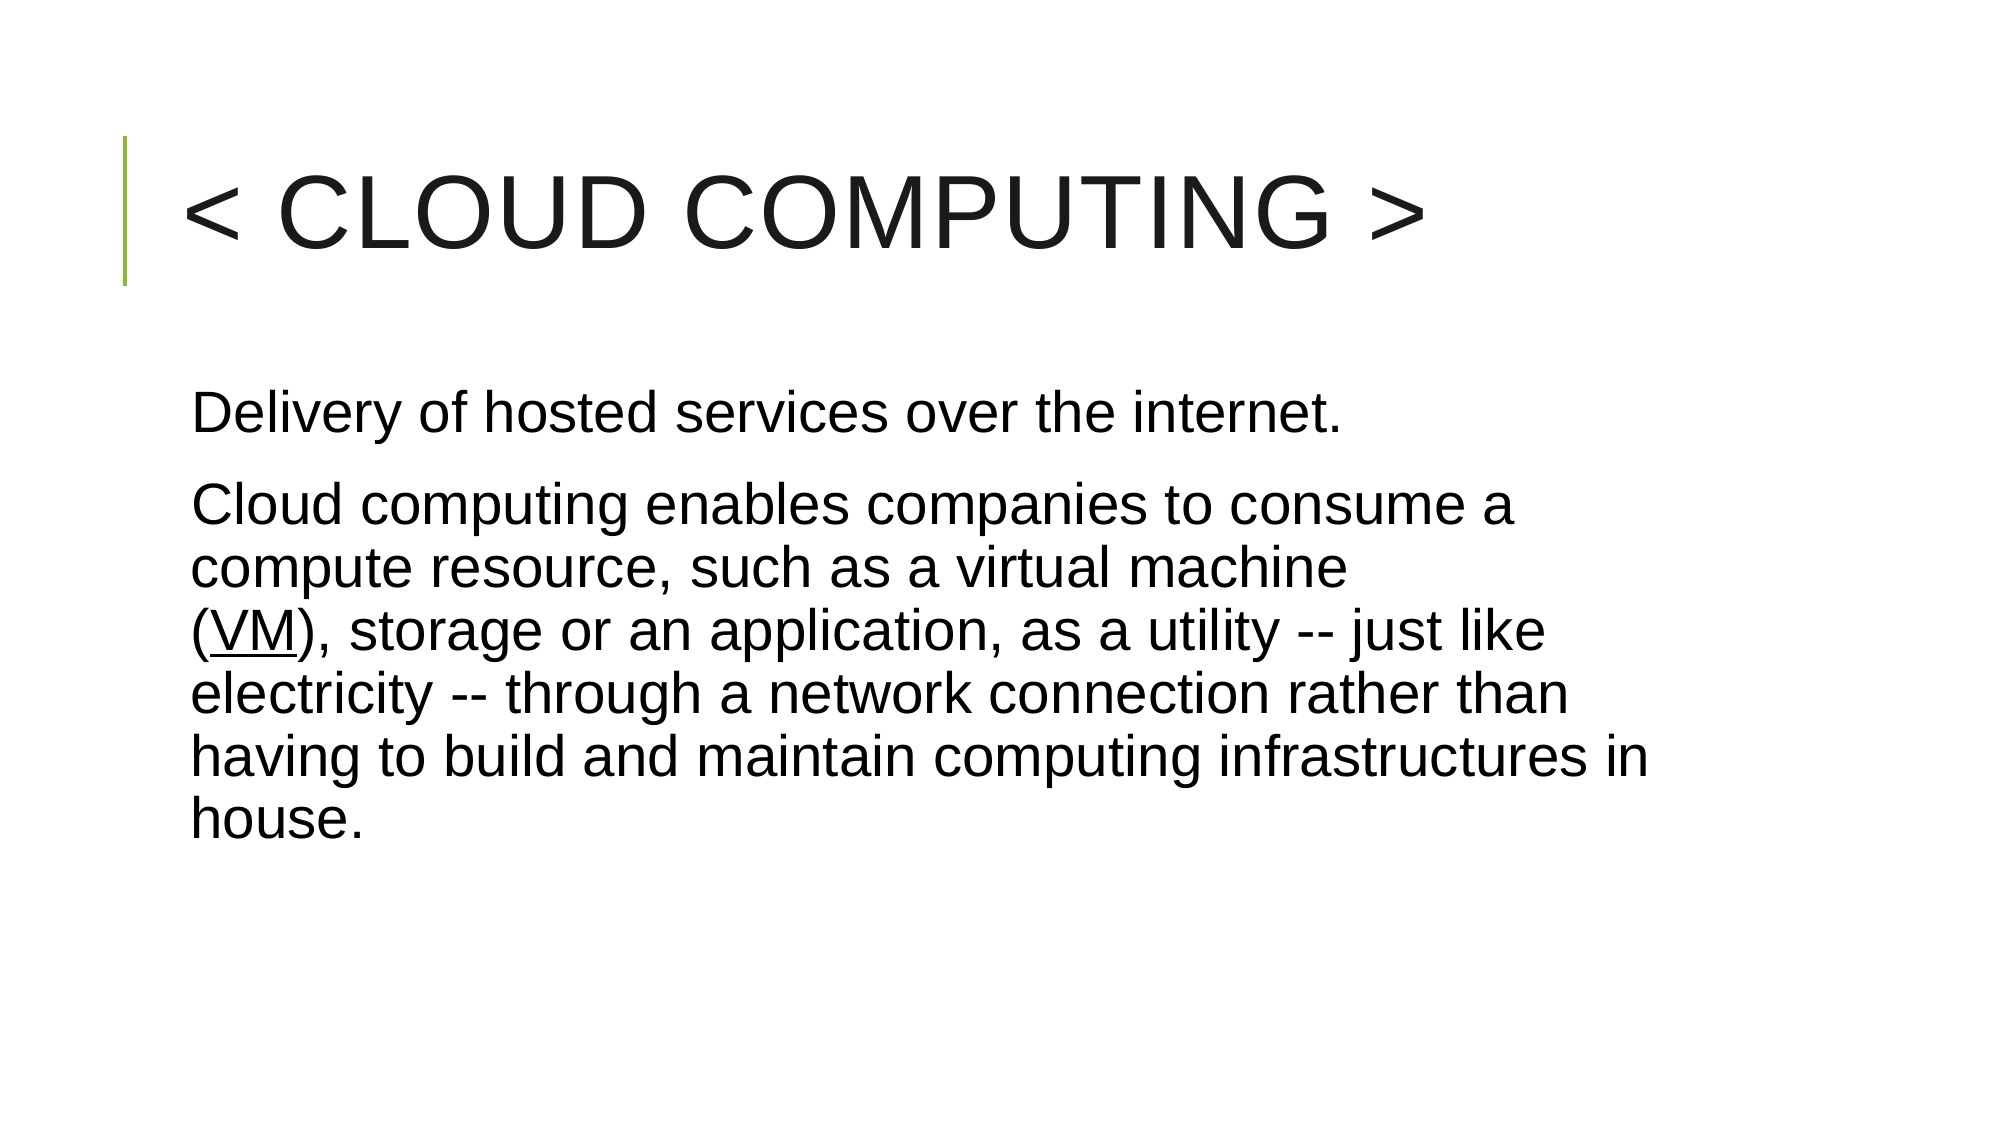

# < CLOUD COMPUTING >
Delivery of hosted services over the internet.
Cloud computing enables companies to consume a compute resource, such as a virtual machine (VM), storage or an application, as a utility -- just like electricity -- through a network connection rather than having to build and maintain computing infrastructures in house.